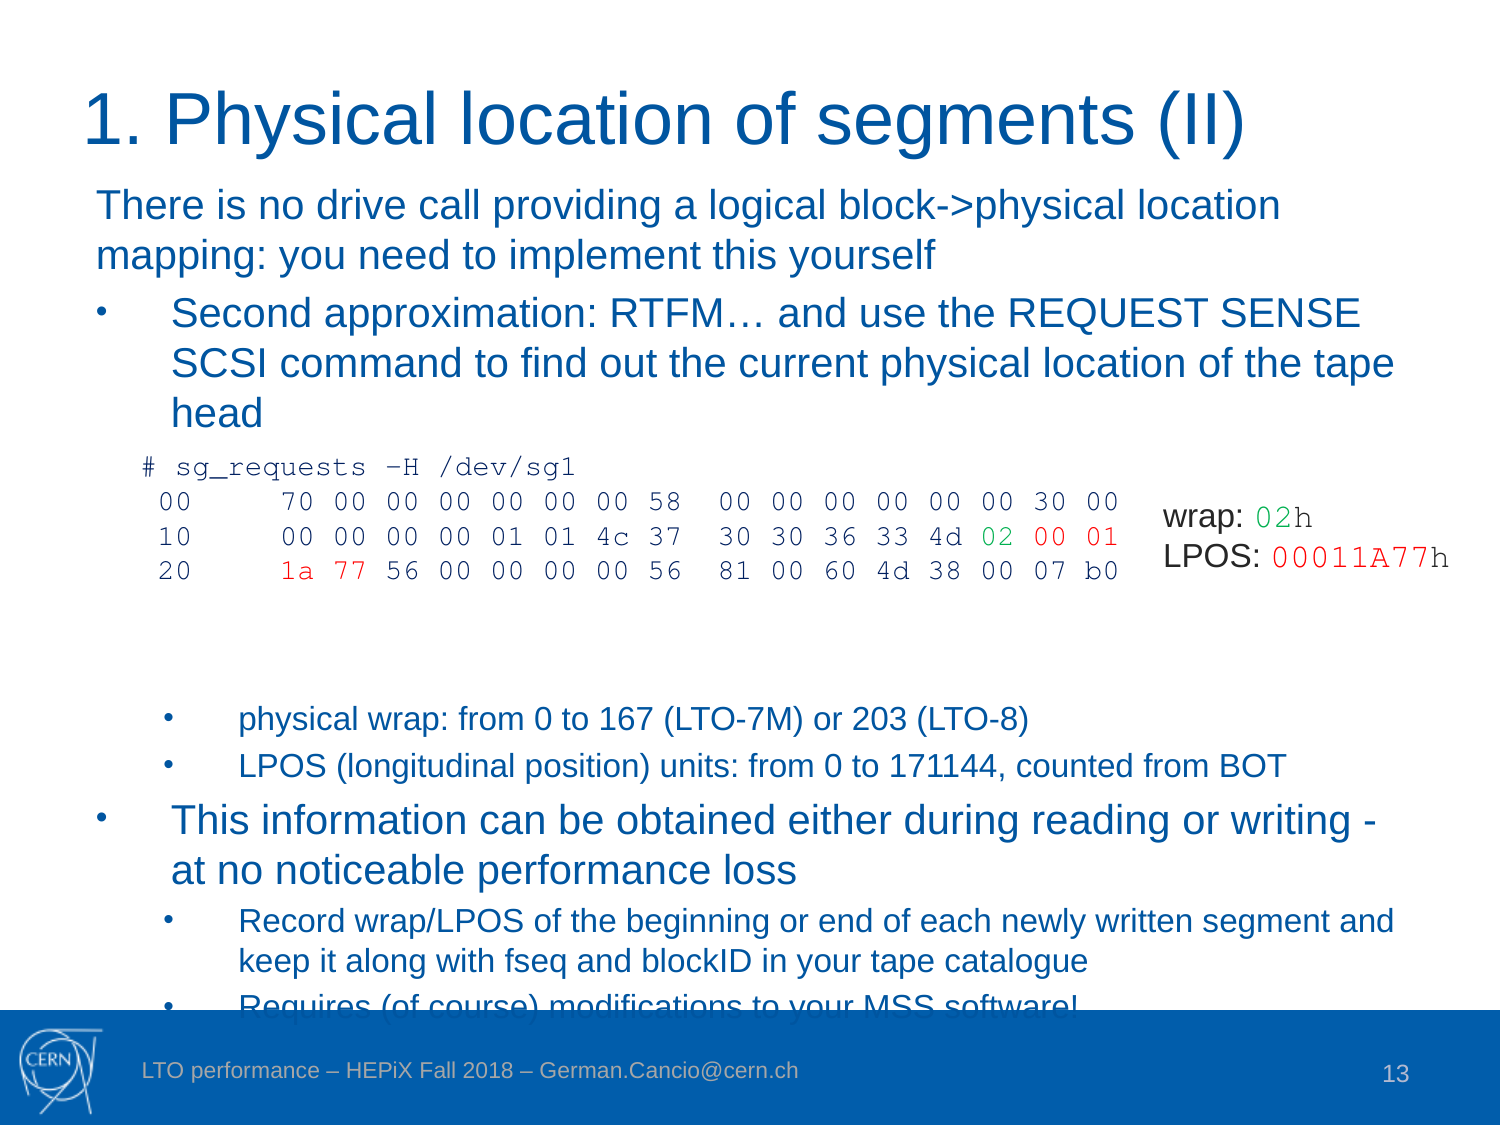

# 1. Physical location of segments (II)
There is no drive call providing a logical block->physical location mapping: you need to implement this yourself
Second approximation: RTFM… and use the REQUEST SENSE SCSI command to find out the current physical location of the tape head

physical wrap: from 0 to 167 (LTO-7M) or 203 (LTO-8)
LPOS (longitudinal position) units: from 0 to 171144, counted from BOT
This information can be obtained either during reading or writing - at no noticeable performance loss
Record wrap/LPOS of the beginning or end of each newly written segment and keep it along with fseq and blockID in your tape catalogue
Requires (of course) modifications to your MSS software!

# sg_requests -H /dev/sg1
 00     70 00 00 00 00 00 00 58  00 00 00 00 00 00 30 00
 10     00 00 00 00 01 01 4c 37  30 30 36 33 4d 02 00 01
 20     1a 77 56 00 00 00 00 56  81 00 60 4d 38 00 07 b0
wrap: 02h
LPOS: 00011A77h
13
LTO performance – HEPiX Fall 2018 – German.Cancio@cern.ch